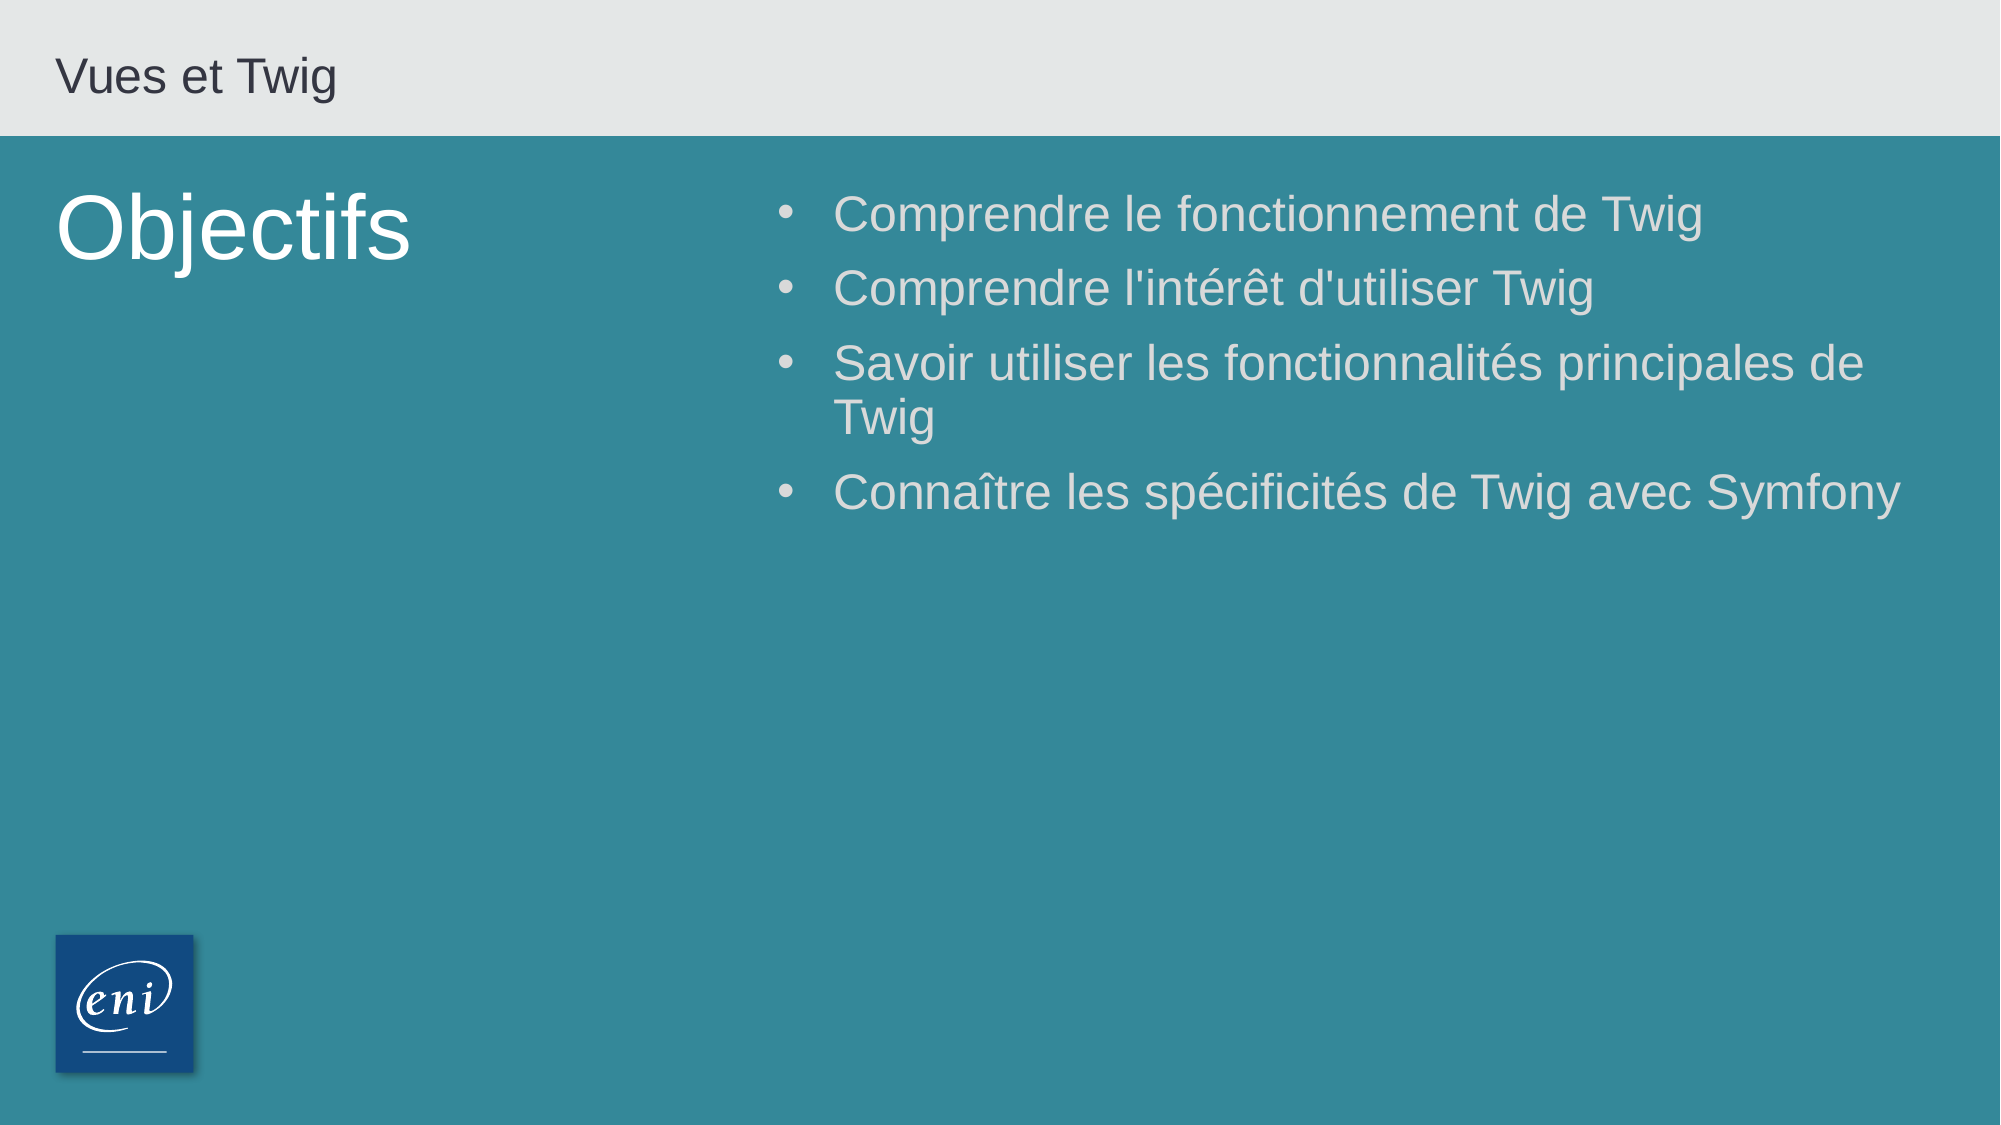

Vues et Twig
# Objectifs
Comprendre le fonctionnement de Twig
Comprendre l'intérêt d'utiliser Twig
Savoir utiliser les fonctionnalités principales de Twig
Connaître les spécificités de Twig avec Symfony